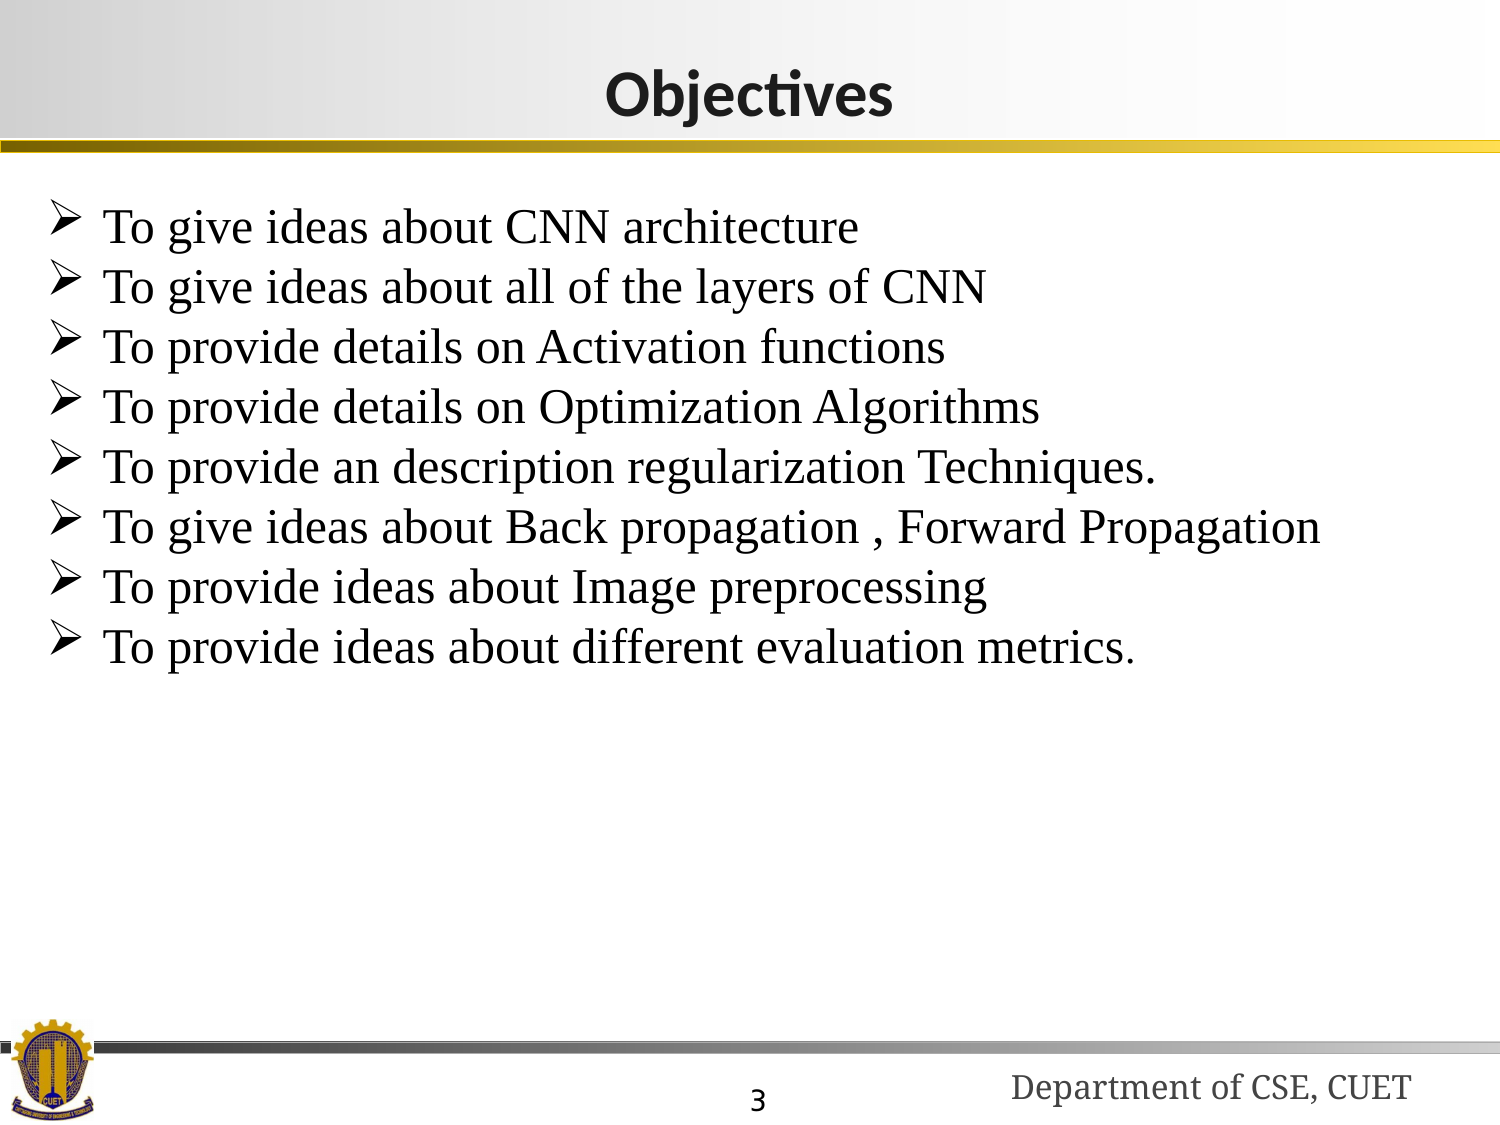

Objectives
To give ideas about CNN architecture
To give ideas about all of the layers of CNN
To provide details on Activation functions
To provide details on Optimization Algorithms
To provide an description regularization Techniques.
To give ideas about Back propagation , Forward Propagation
To provide ideas about Image preprocessing
To provide ideas about different evaluation metrics.